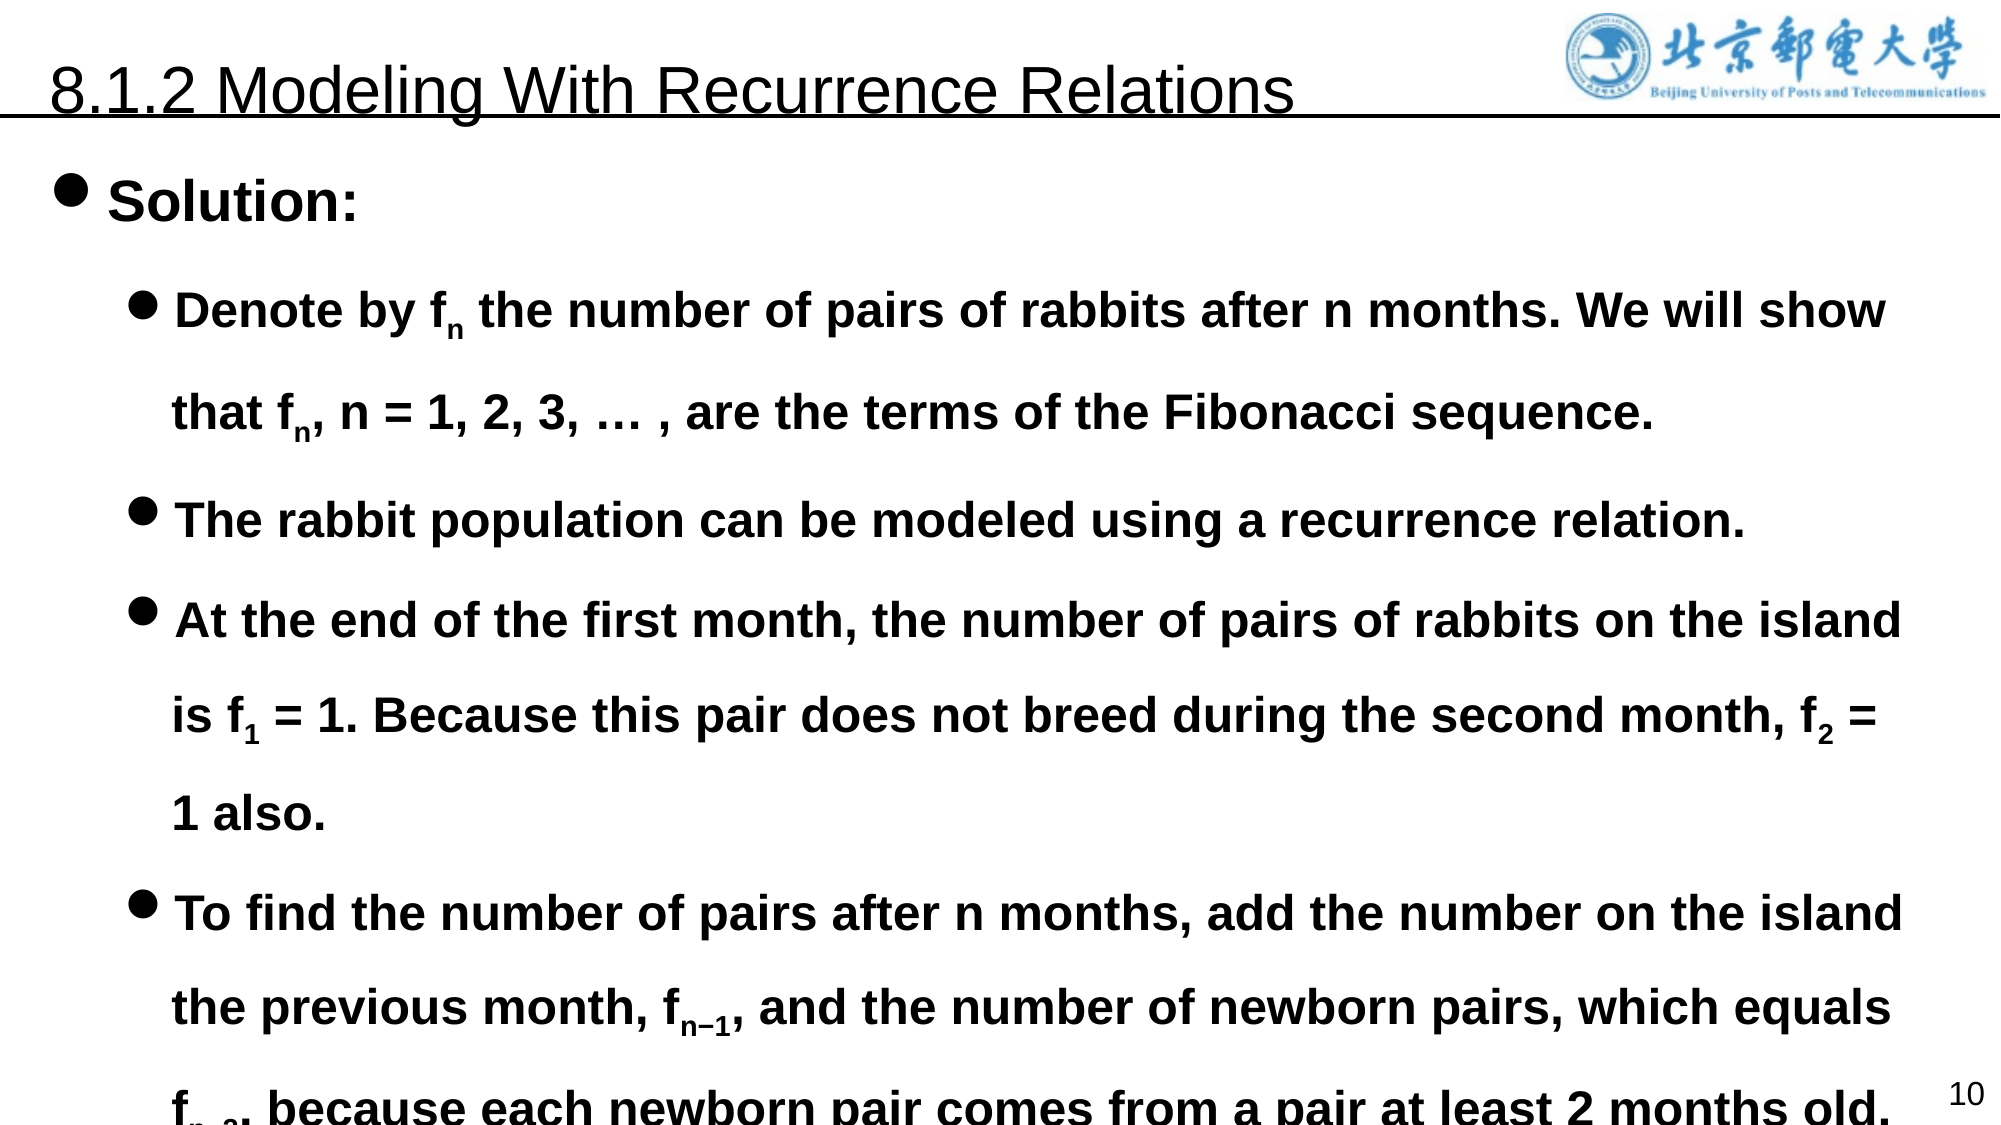

8.1.2 Modeling With Recurrence Relations
Solution:
Denote by fn the number of pairs of rabbits after n months. We will show that fn, n = 1, 2, 3, … , are the terms of the Fibonacci sequence.
The rabbit population can be modeled using a recurrence relation.
At the end of the first month, the number of pairs of rabbits on the island is f1 = 1. Because this pair does not breed during the second month, f2 = 1 also.
To find the number of pairs after n months, add the number on the island the previous month, fn−1, and the number of newborn pairs, which equals fn−2, because each newborn pair comes from a pair at least 2 months old.